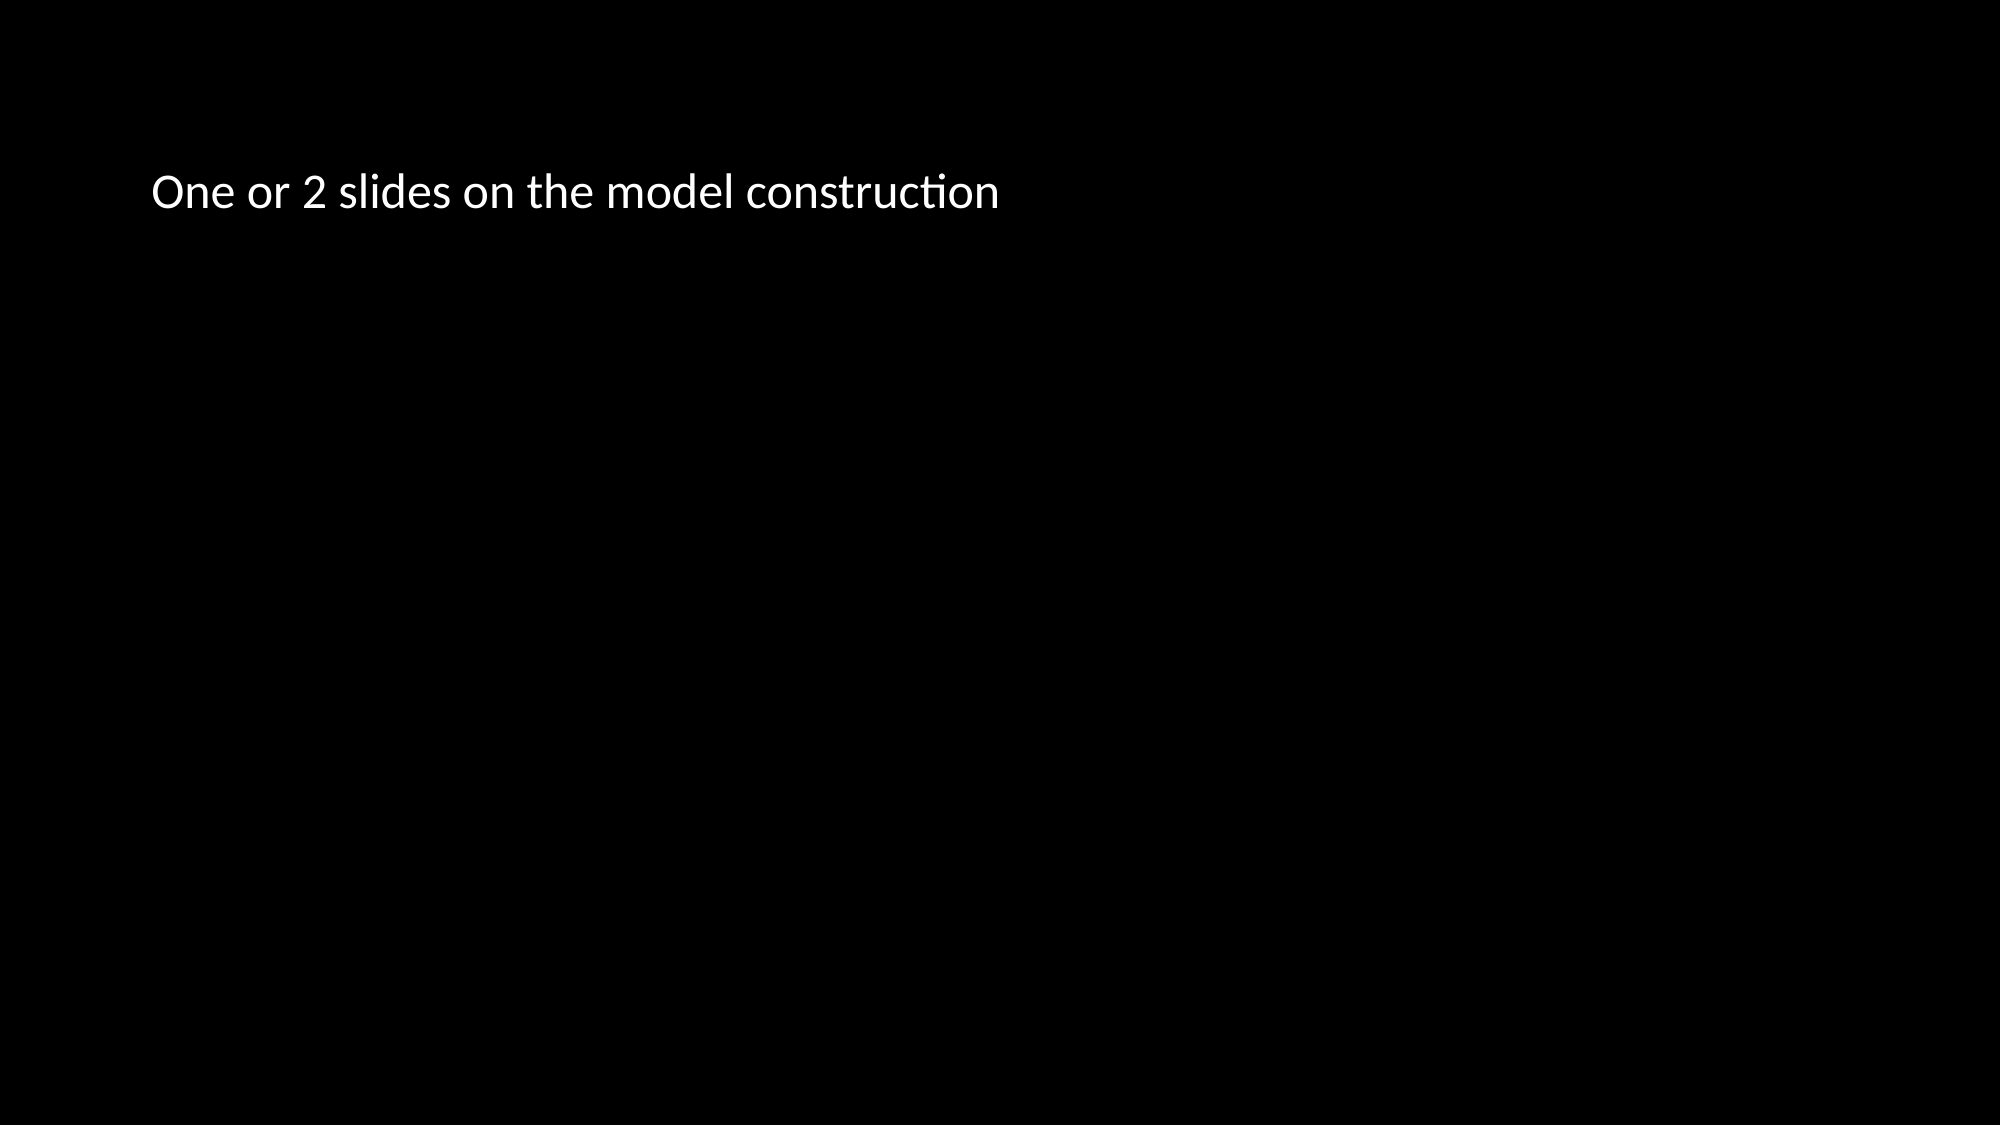

One or 2 slides on the model construction